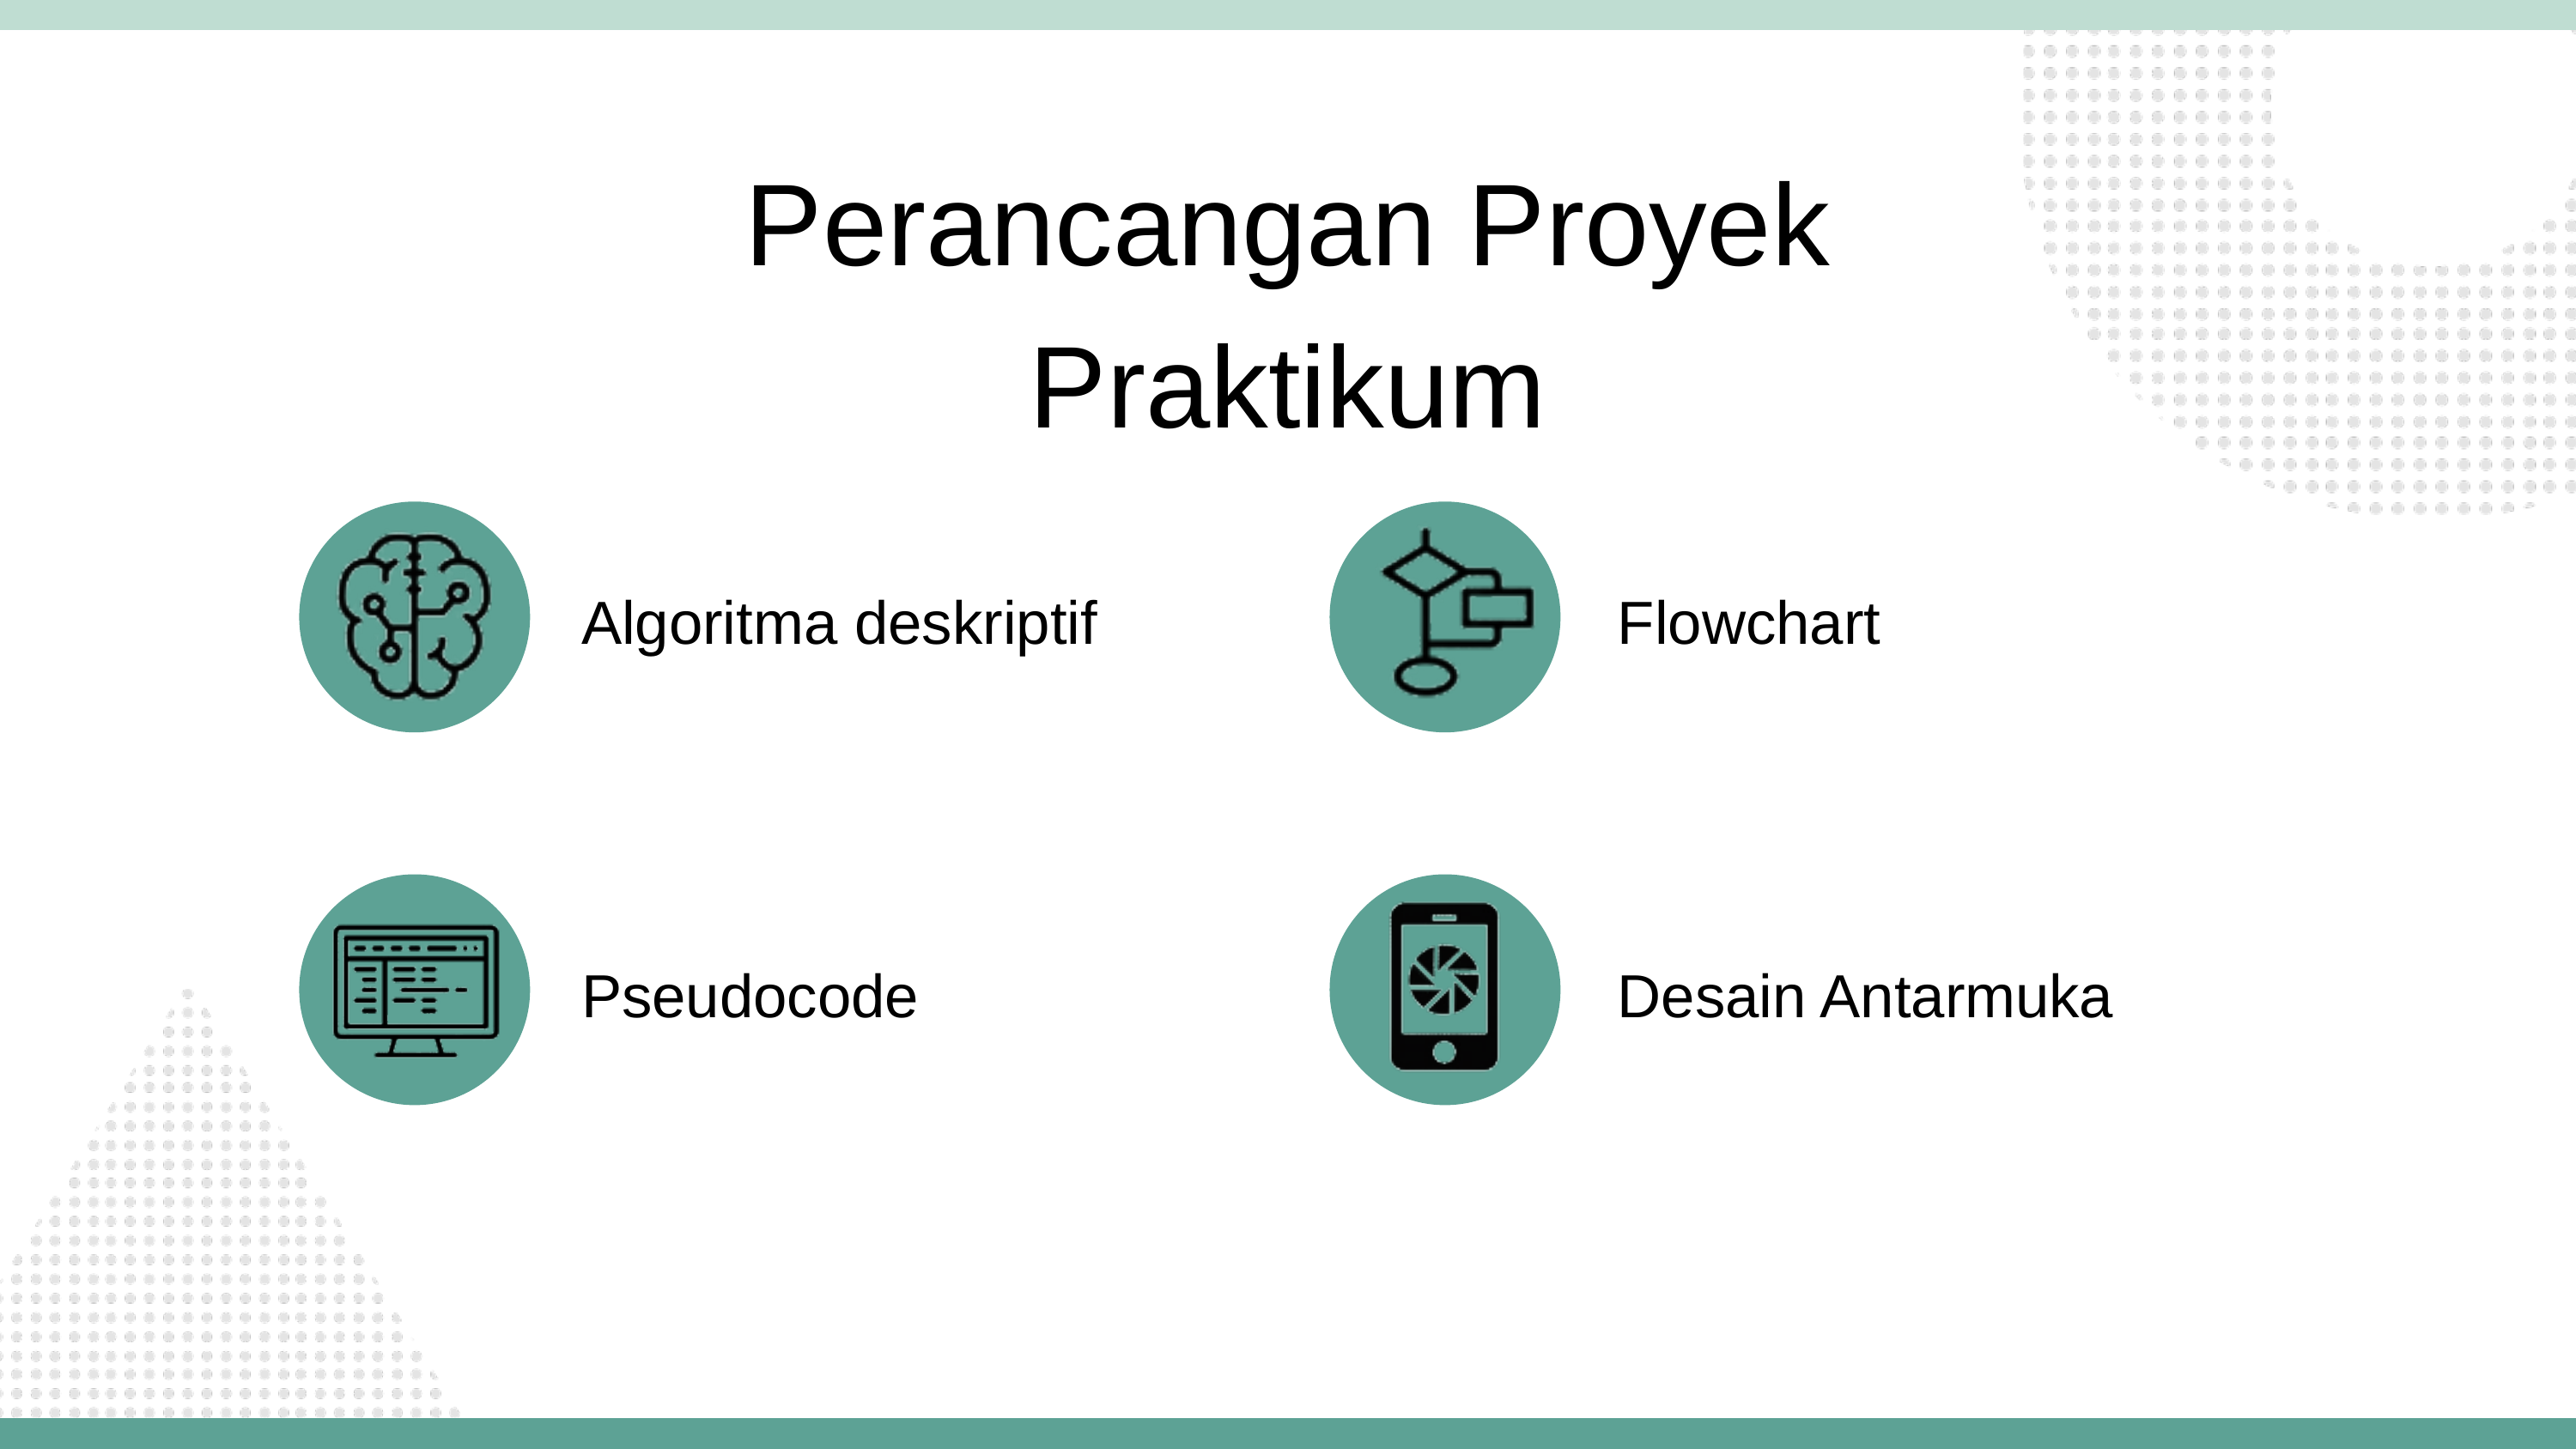

Perancangan Proyek Praktikum

Algoritma deskriptif
Flowchart

Pseudocode
Desain Antarmuka